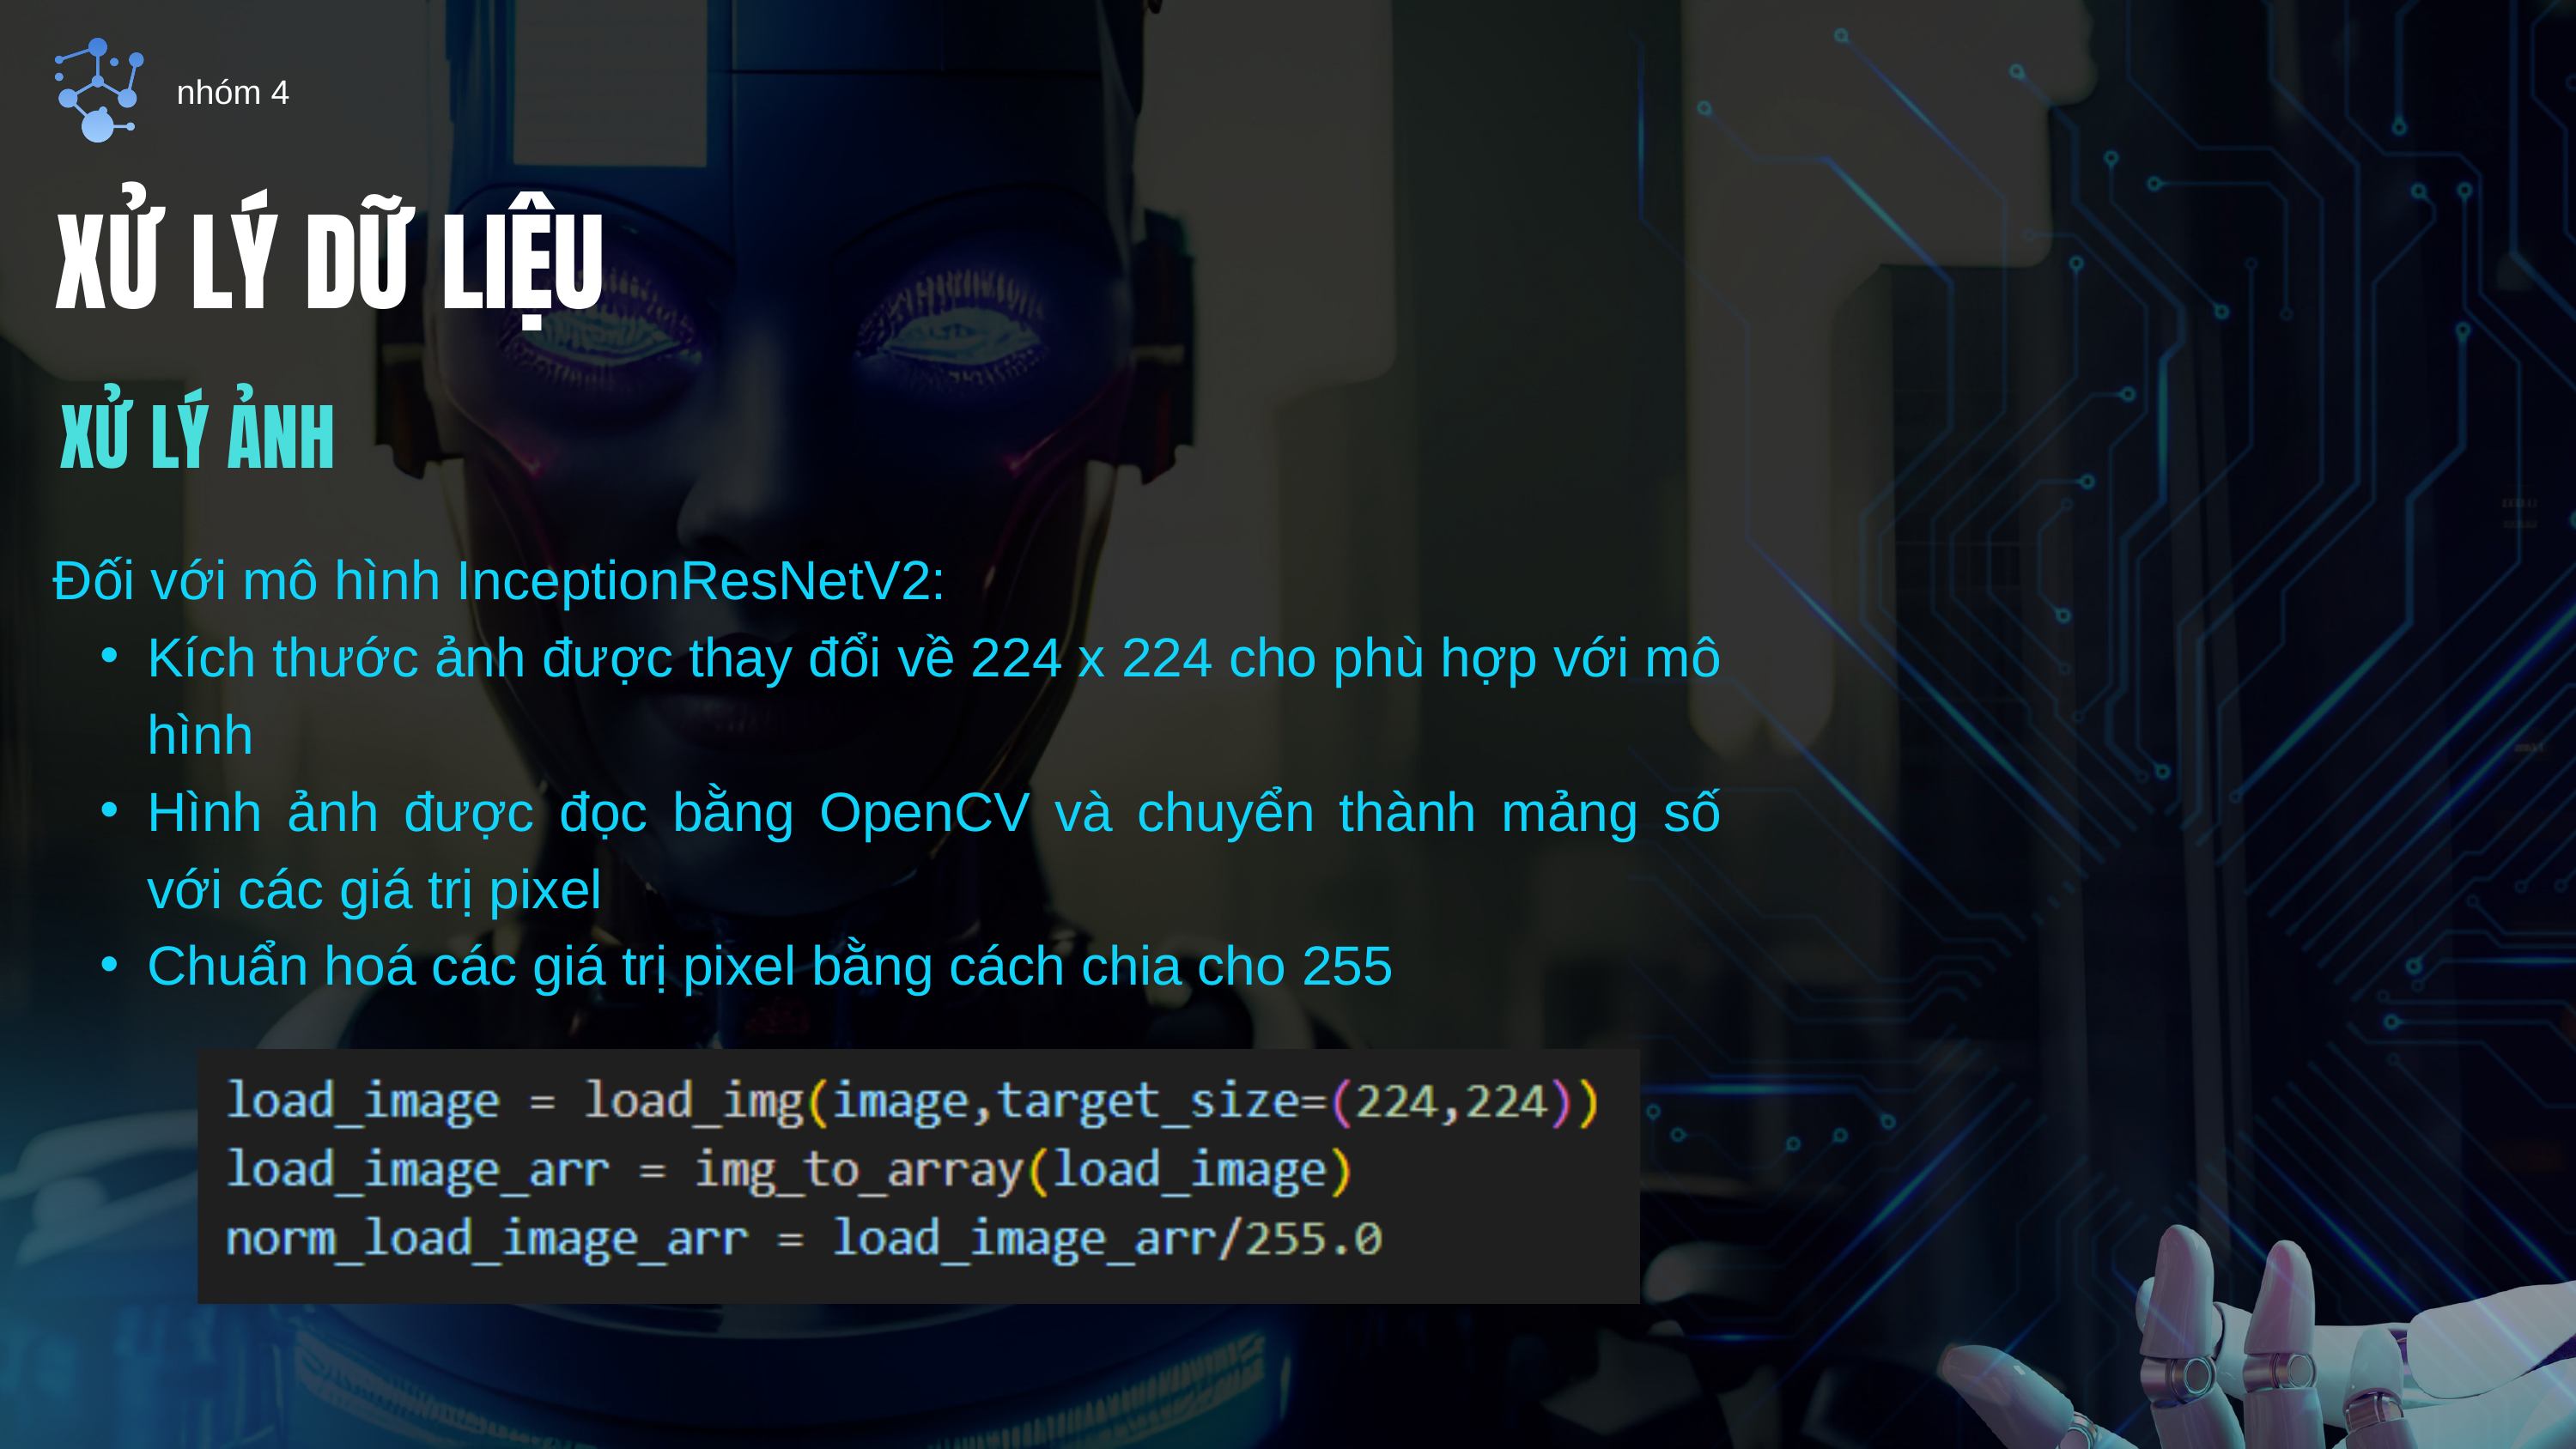

nhóm 4
XỬ LÝ DỮ LIỆU
XỬ LÝ ẢNH
Đối với mô hình InceptionResNetV2:
Kích thước ảnh được thay đổi về 224 x 224 cho phù hợp với mô hình
Hình ảnh được đọc bằng OpenCV và chuyển thành mảng số với các giá trị pixel
Chuẩn hoá các giá trị pixel bằng cách chia cho 255